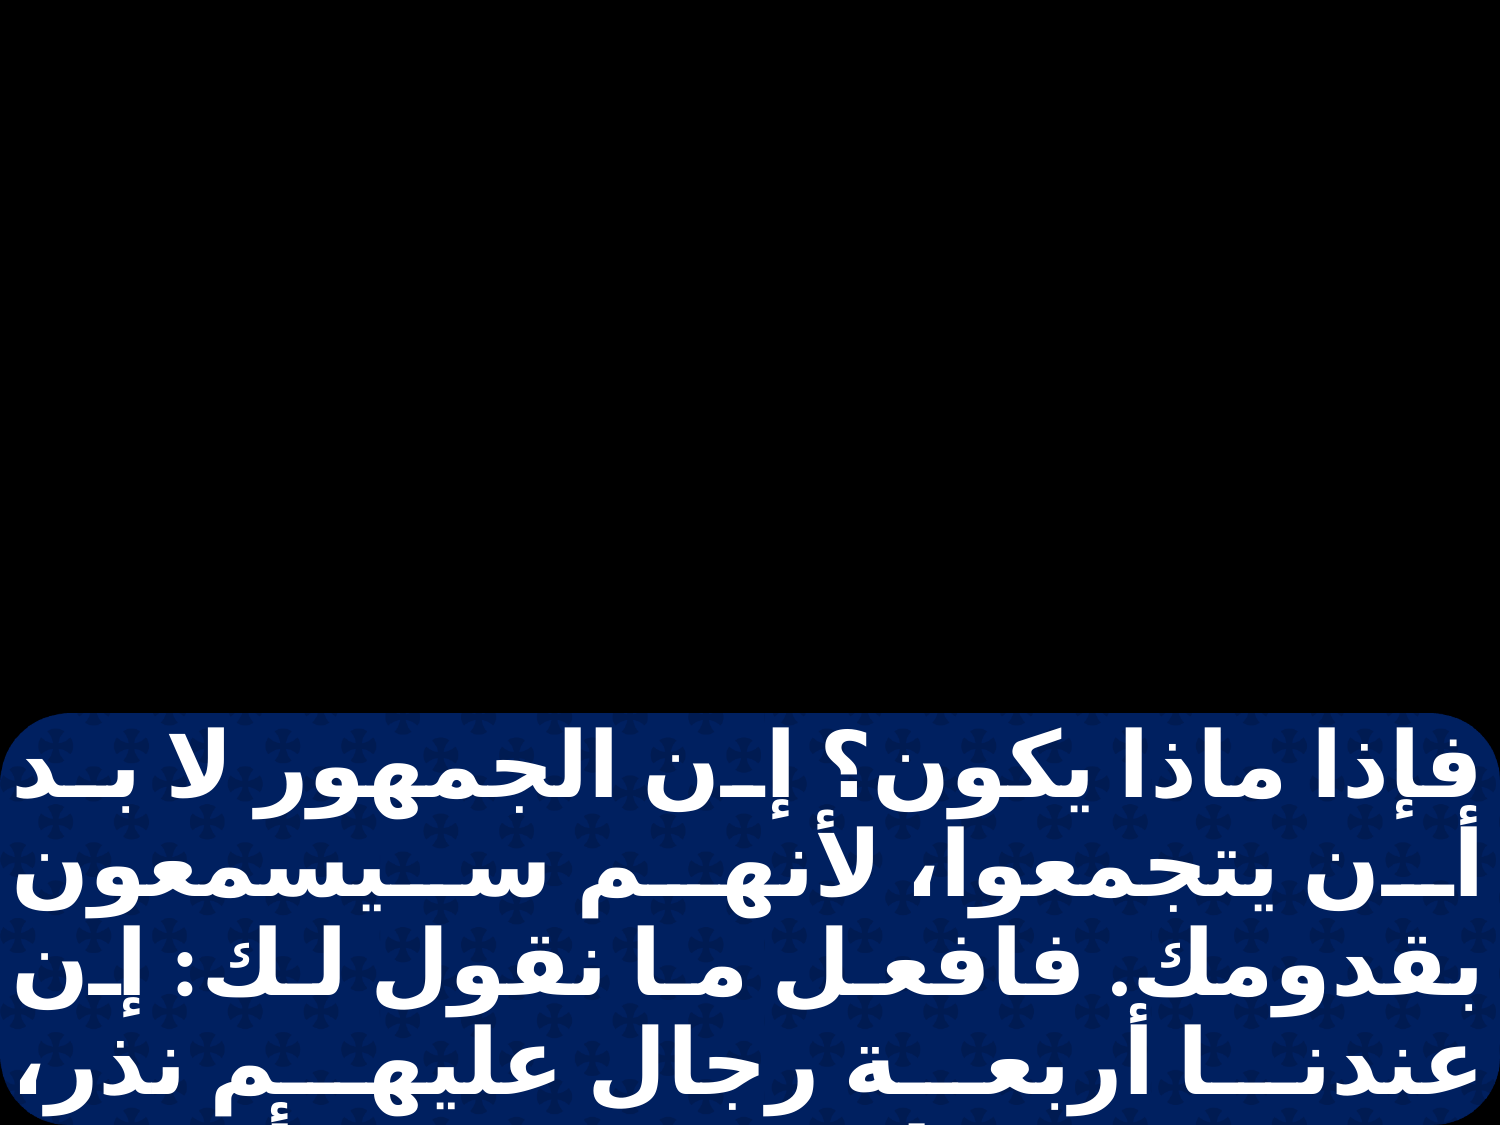

فإذا ماذا يكون؟ إن الجمهور لا بد أن يتجمعوا، لأنهم سيسمعون بقدومك. فافعل ما نقول لك: إن عندنا أربعة رجال عليهم نذر، فخذهم وتطهر معهم وأنفق عليهم ليحلقوا رؤوسهم، فيعرف الجميع أن